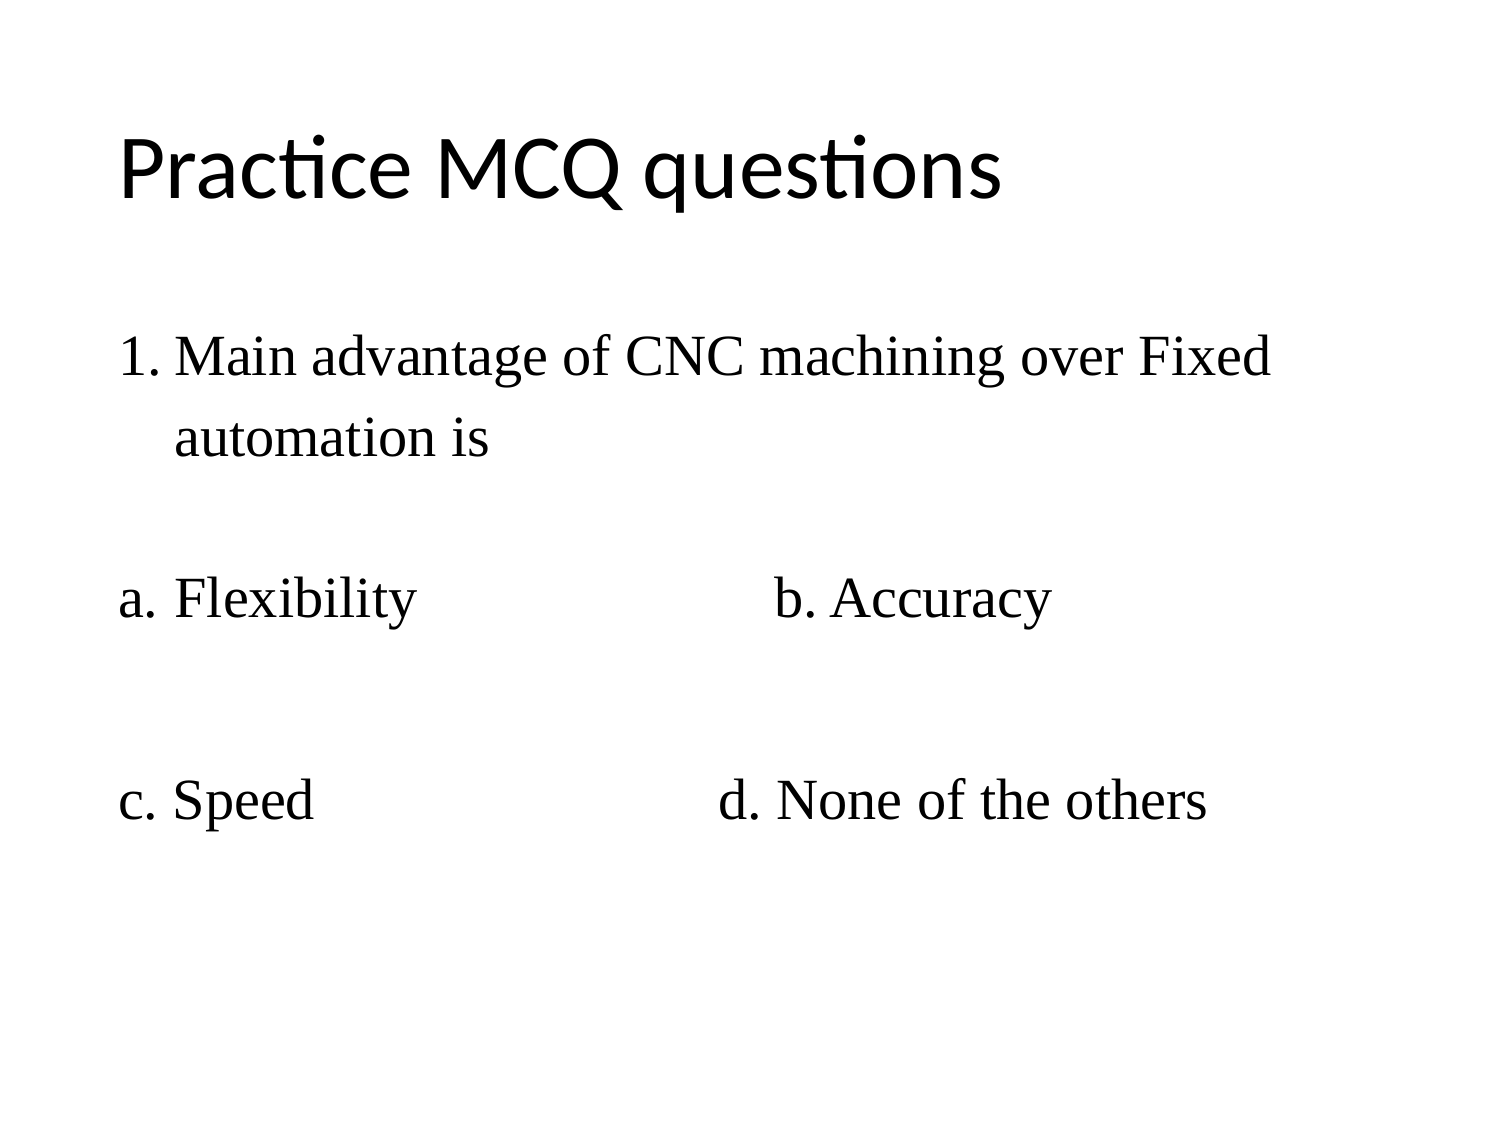

# Practice MCQ questions
Main advantage of CNC machining over Fixed automation is

Flexibility     		b. Accuracy

c. Speed   			d. None of the others